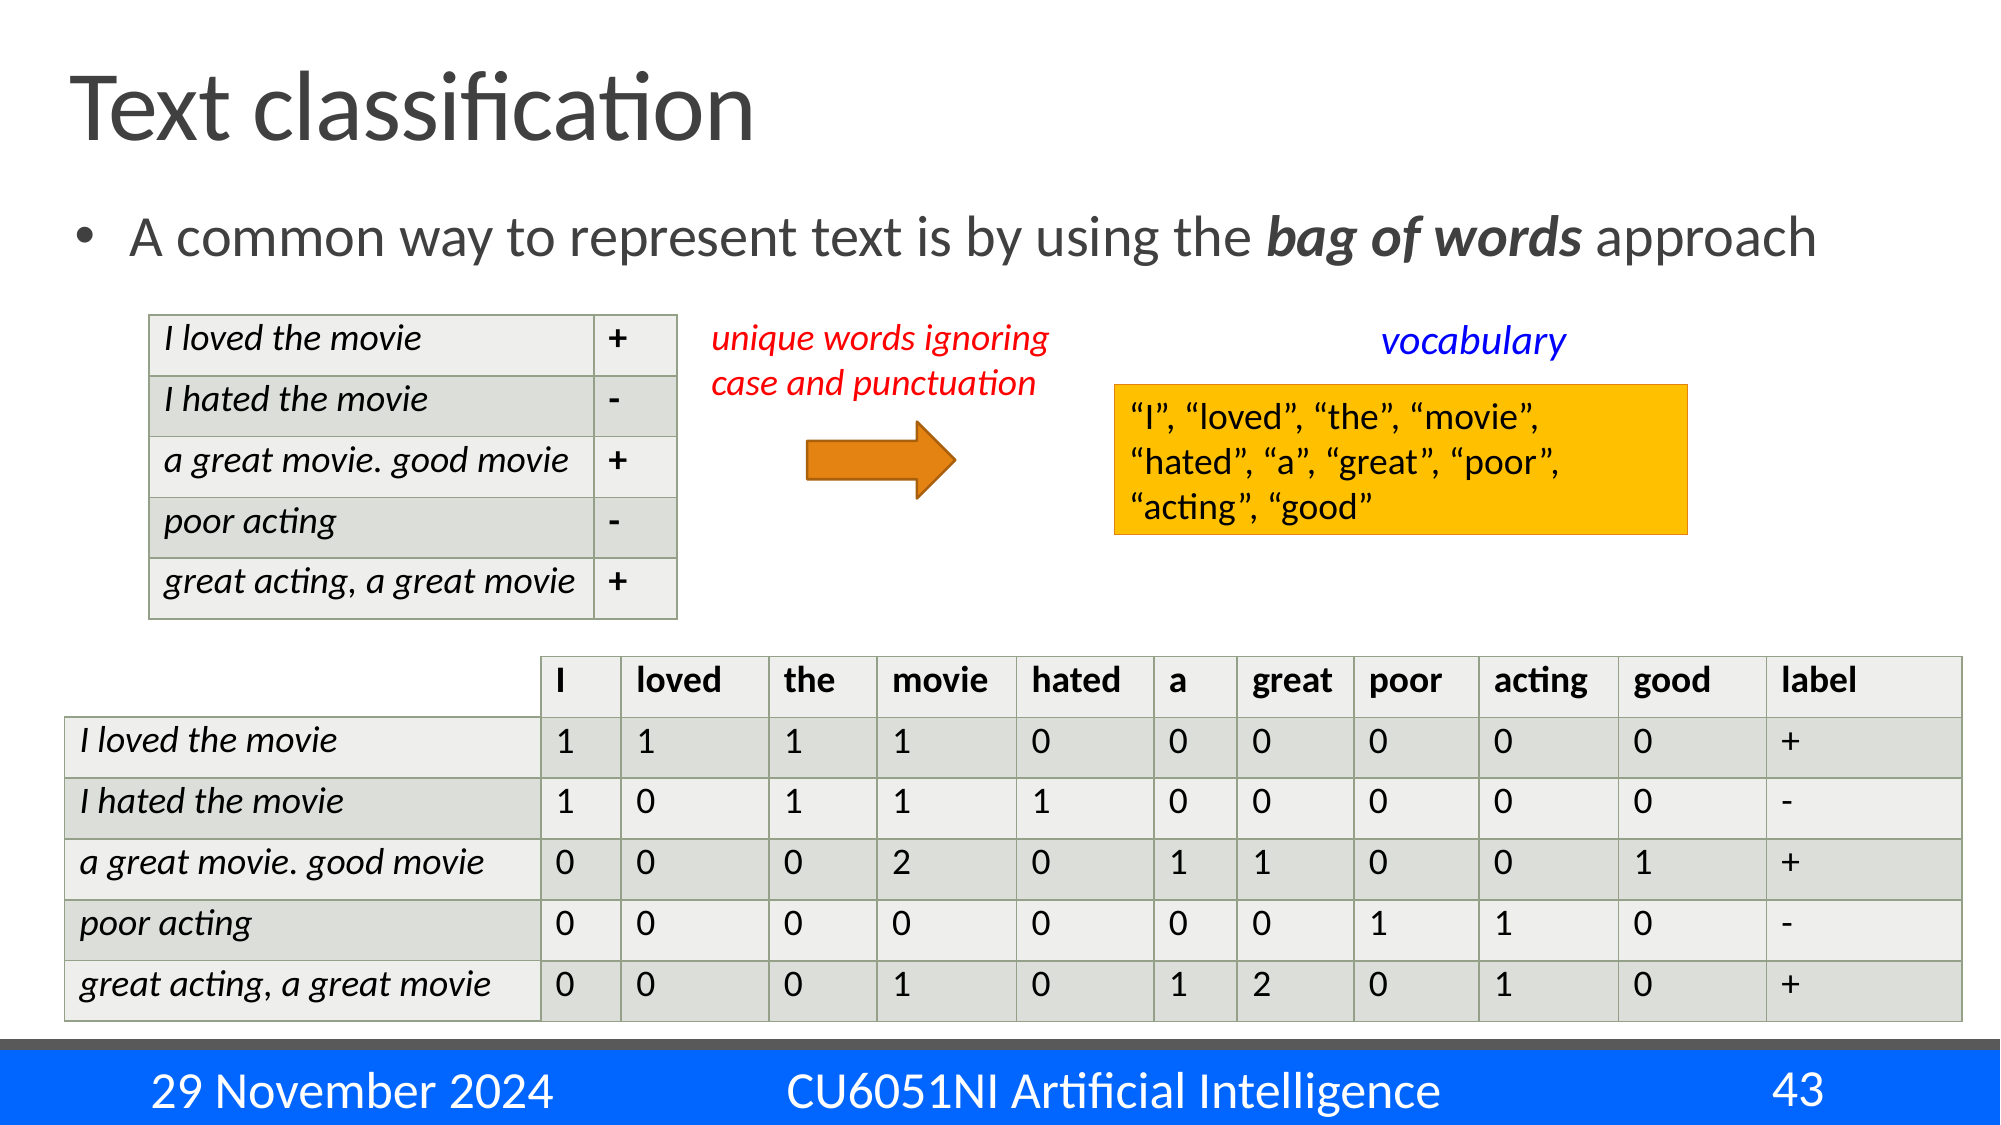

# Text classification
A common way to represent text is by using the bag of words approach

unique words ignoring case and punctuation
vocabulary
| I loved the movie | + |
| --- | --- |
| I hated the movie | - |
| a great movie. good movie | + |
| poor acting | - |
| great acting, a great movie | + |
“I”, “loved”, “the”, “movie”, “hated”, “a”, “great”, “poor”, “acting”, “good”

| I | loved | the | movie | hated | a | great | poor | acting | good | label |
| --- | --- | --- | --- | --- | --- | --- | --- | --- | --- | --- |
| 1 | 1 | 1 | 1 | 0 | 0 | 0 | 0 | 0 | 0 | + |
| 1 | 0 | 1 | 1 | 1 | 0 | 0 | 0 | 0 | 0 | - |
| 0 | 0 | 0 | 2 | 0 | 1 | 1 | 0 | 0 | 1 | + |
| 0 | 0 | 0 | 0 | 0 | 0 | 0 | 1 | 1 | 0 | - |
| 0 | 0 | 0 | 1 | 0 | 1 | 2 | 0 | 1 | 0 | + |
| I loved the movie |
| --- |
| I hated the movie |
| a great movie. good movie |
| poor acting |
| great acting, a great movie |
43
CU6051NI Artificial Intelligence
29 November 2024